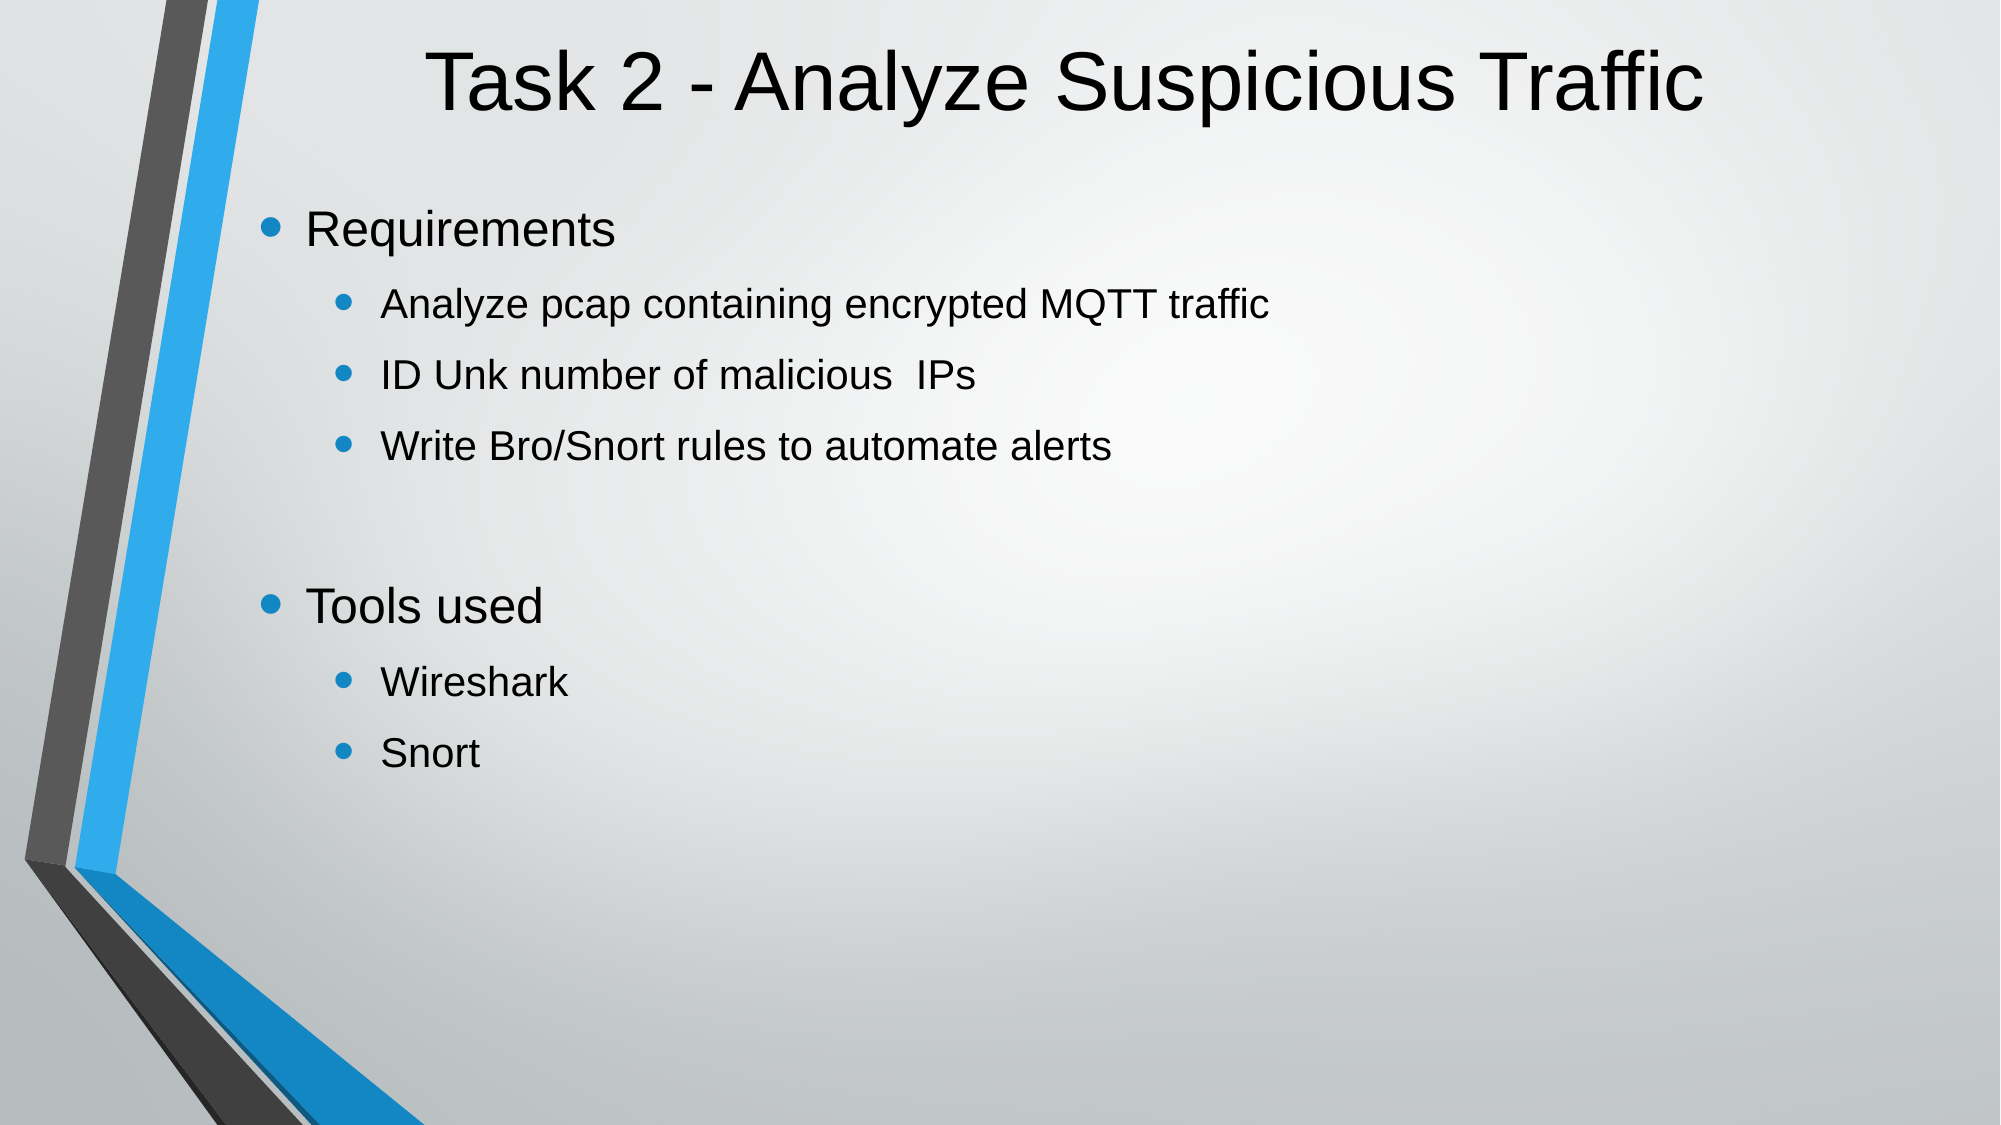

# Task 2 - Analyze Suspicious Traffic
Requirements
Analyze pcap containing encrypted MQTT traffic
ID Unk number of malicious  IPs
Write Bro/Snort rules to automate alerts

Tools used
Wireshark
Snort